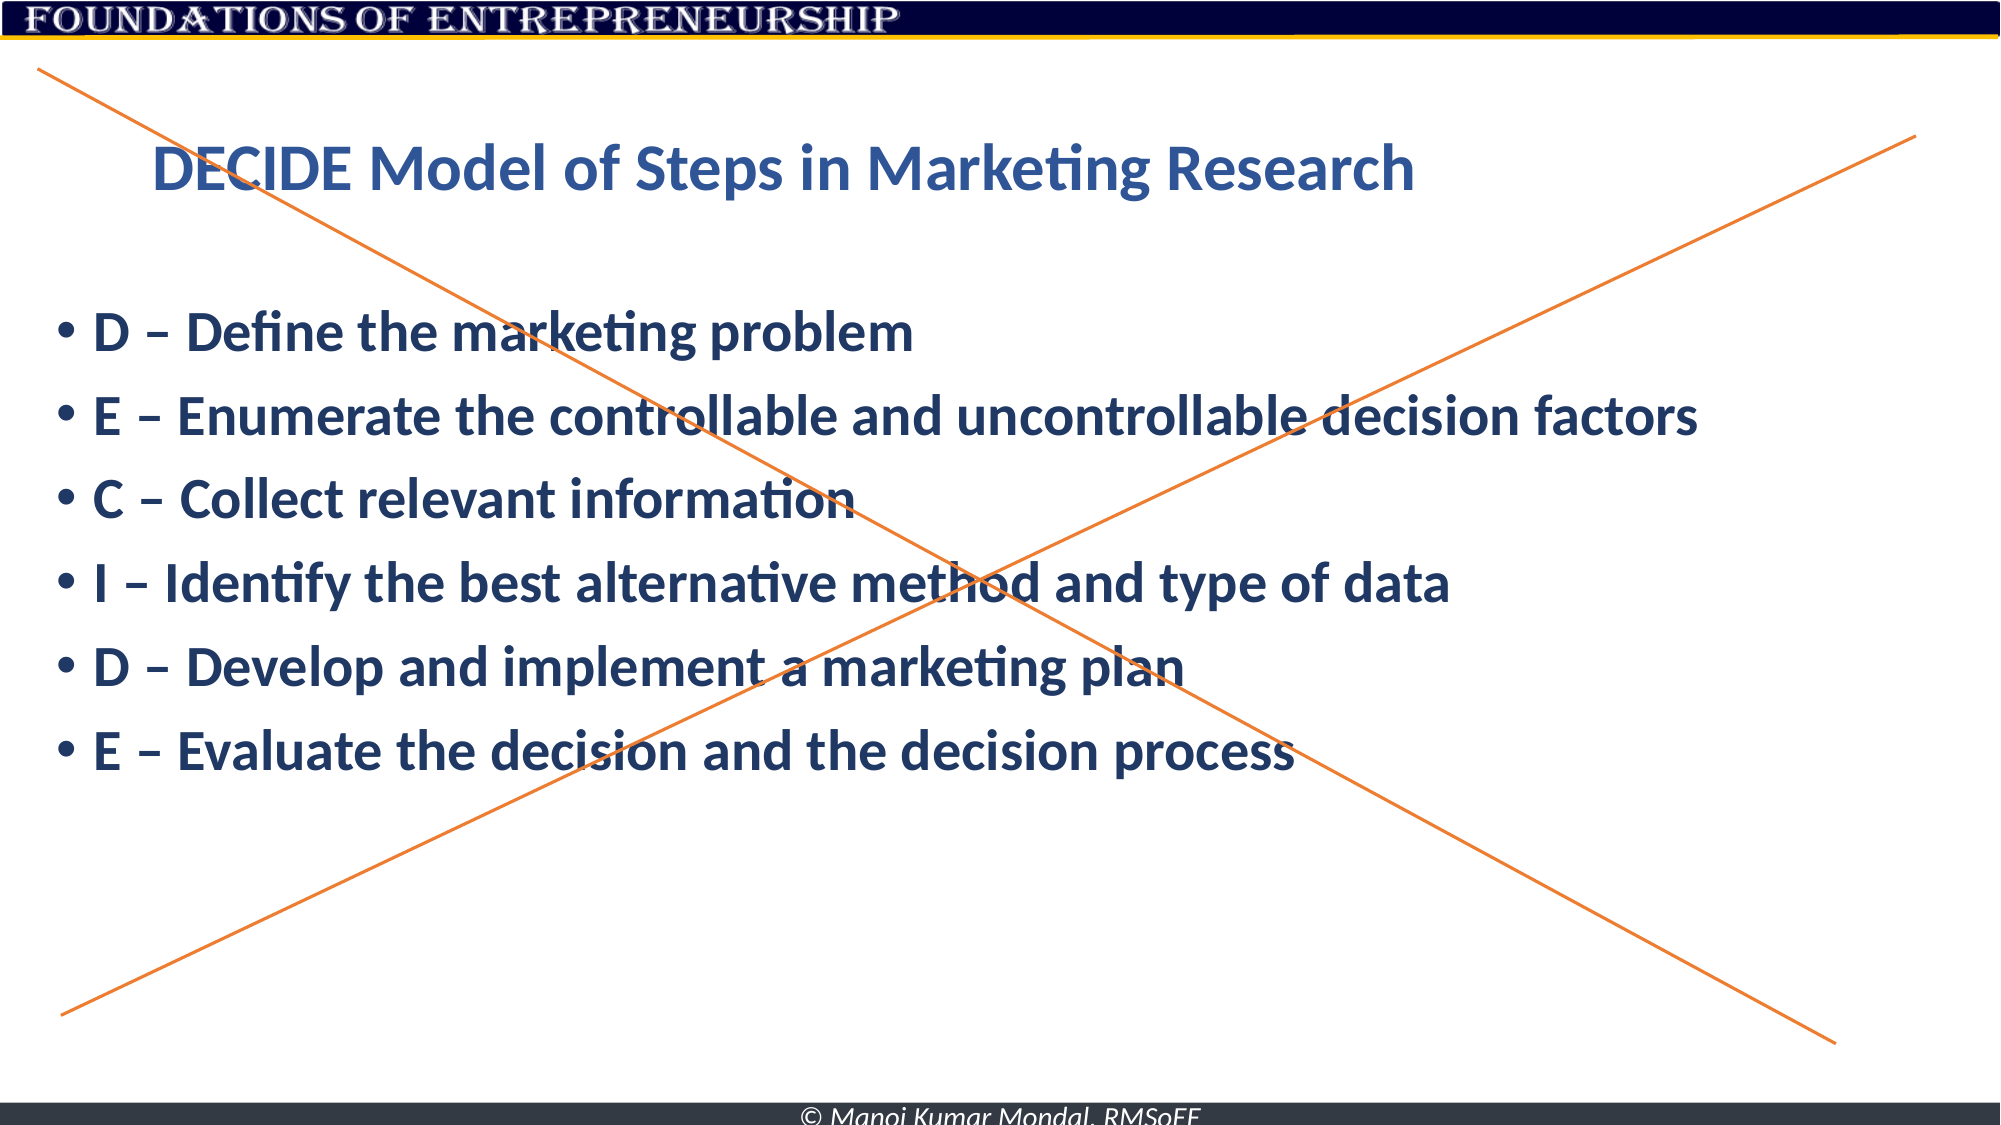

# DECIDE Model of Steps in Marketing Research
D – Define the marketing problem
E – Enumerate the controllable and uncontrollable decision factors
C – Collect relevant information
I – Identify the best alternative method and type of data
D – Develop and implement a marketing plan
E – Evaluate the decision and the decision process